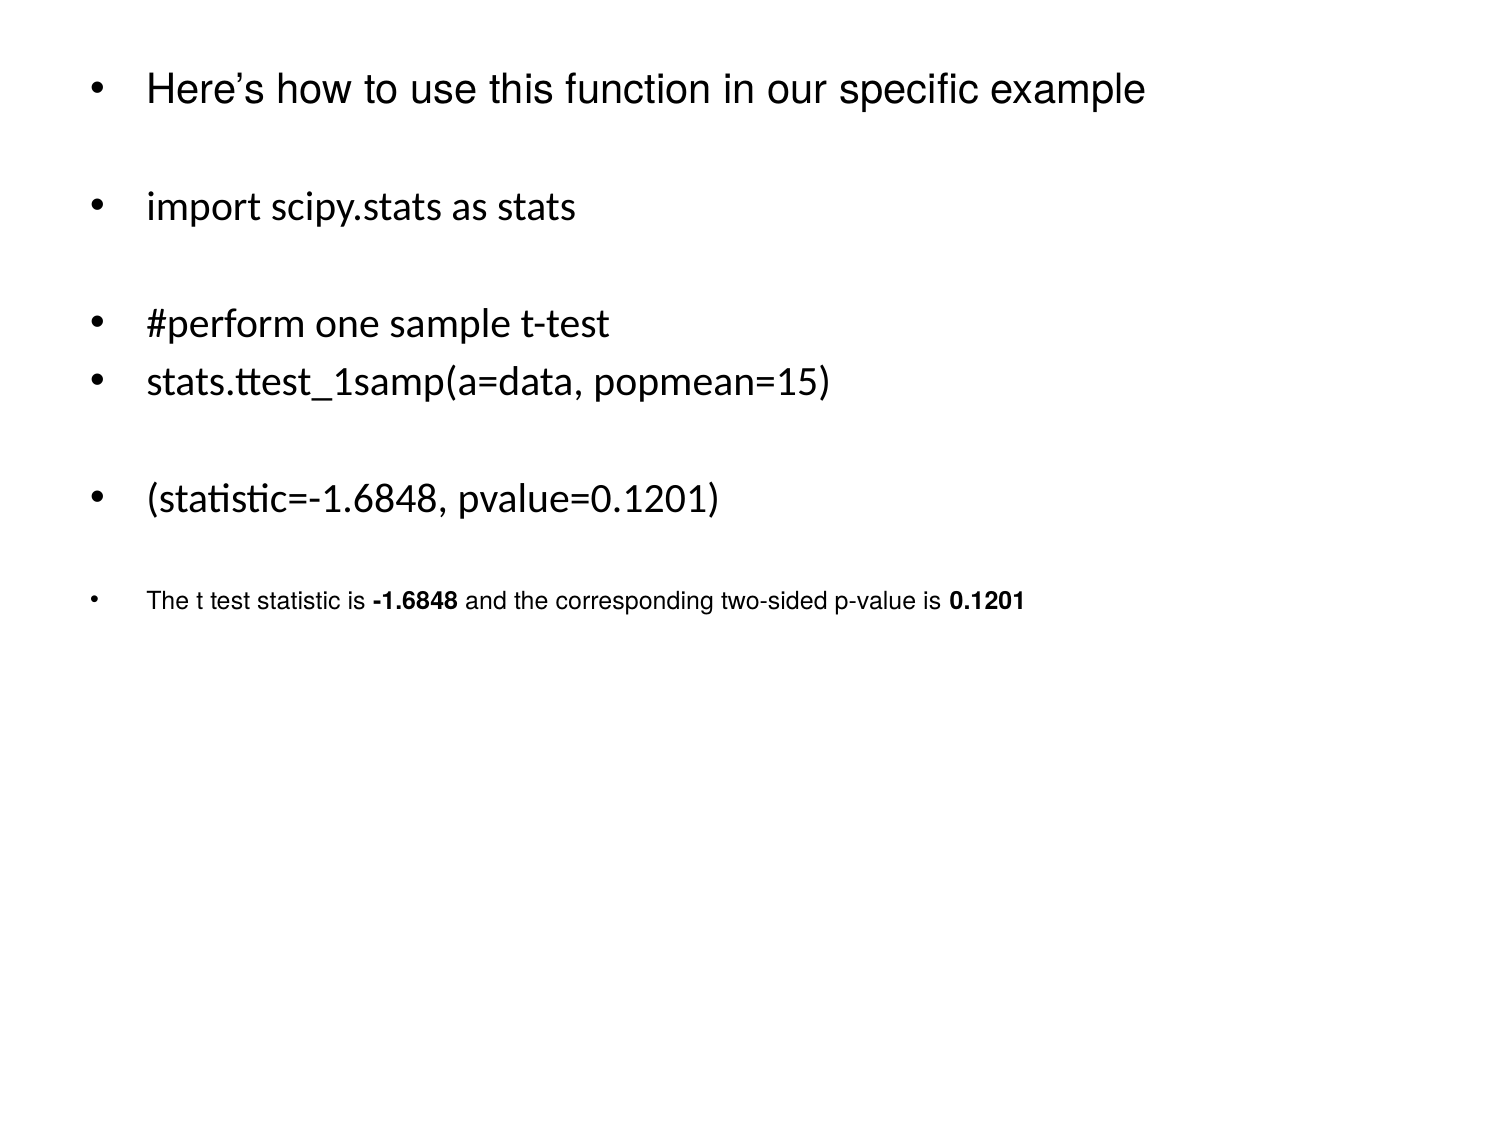

Here’s how to use this function in our specific example

import scipy.stats as stats

#perform one sample t-test
stats.ttest_1samp(a=data, popmean=15)

(statistic=-1.6848, pvalue=0.1201)

The t test statistic is -1.6848 and the corresponding two-sided p-value is 0.1201